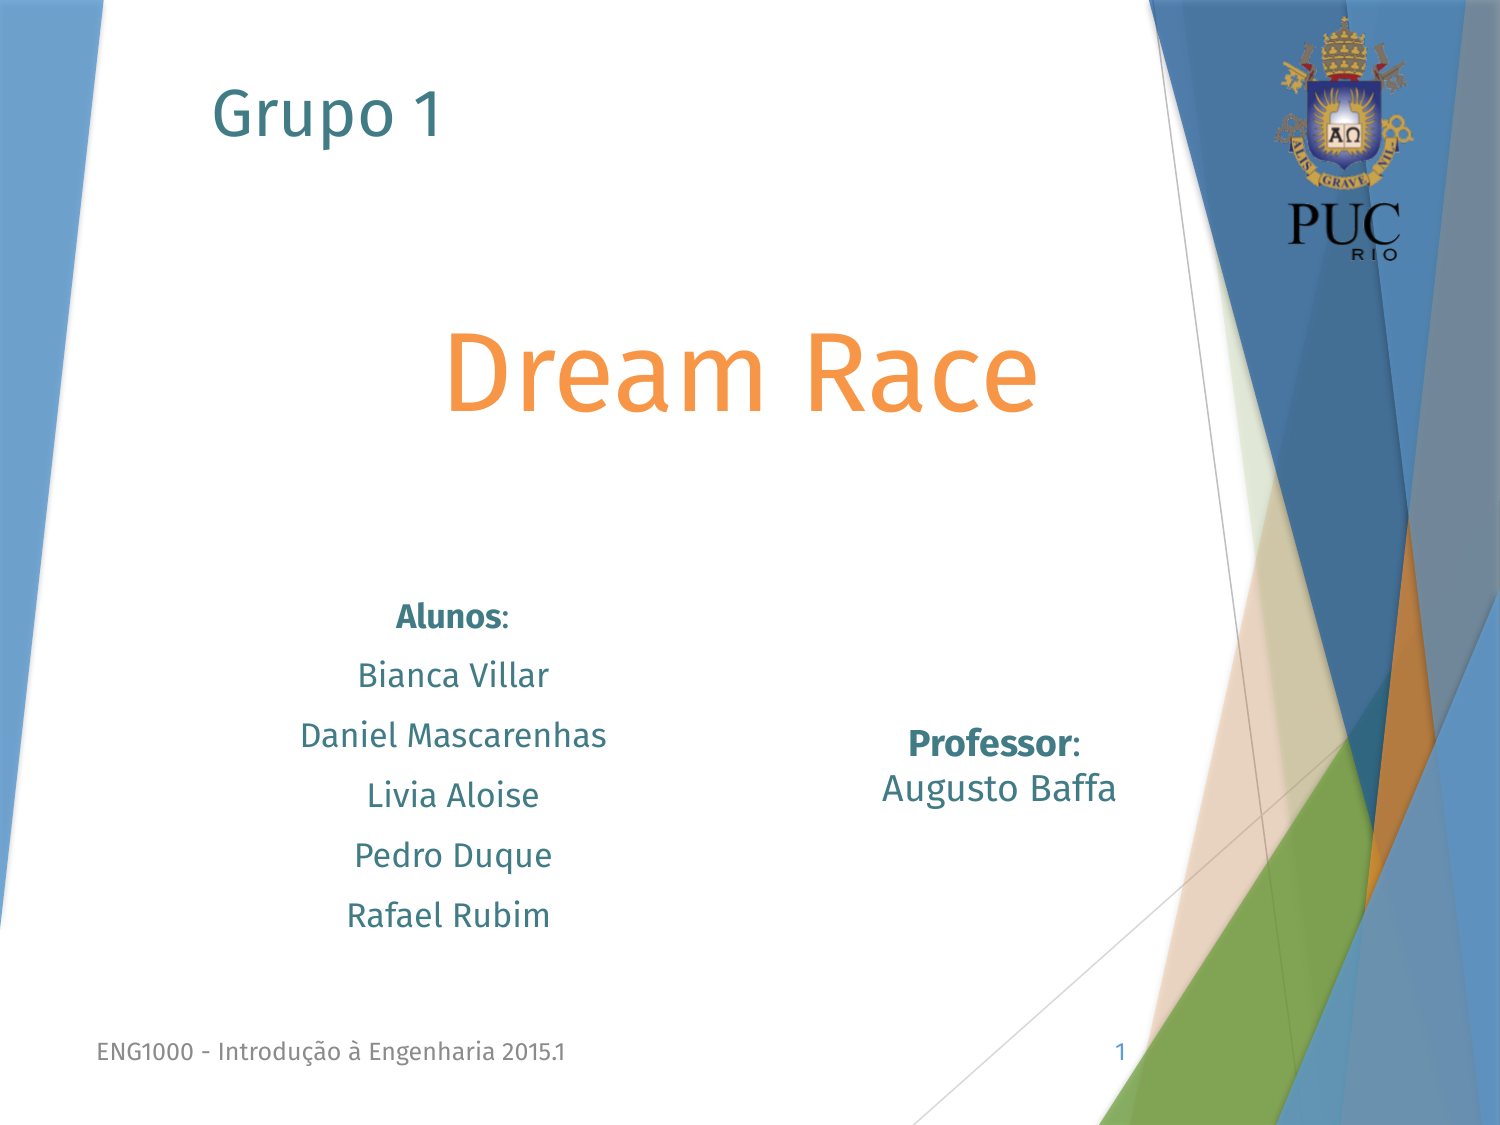

Grupo 1
# Dream Race
Alunos:
Bianca Villar
Daniel Mascarenhas
Livia Aloise
Pedro Duque
Rafael Rubim
Professor:
Augusto Baffa
ENG1000 - Introdução à Engenharia 2015.1
1